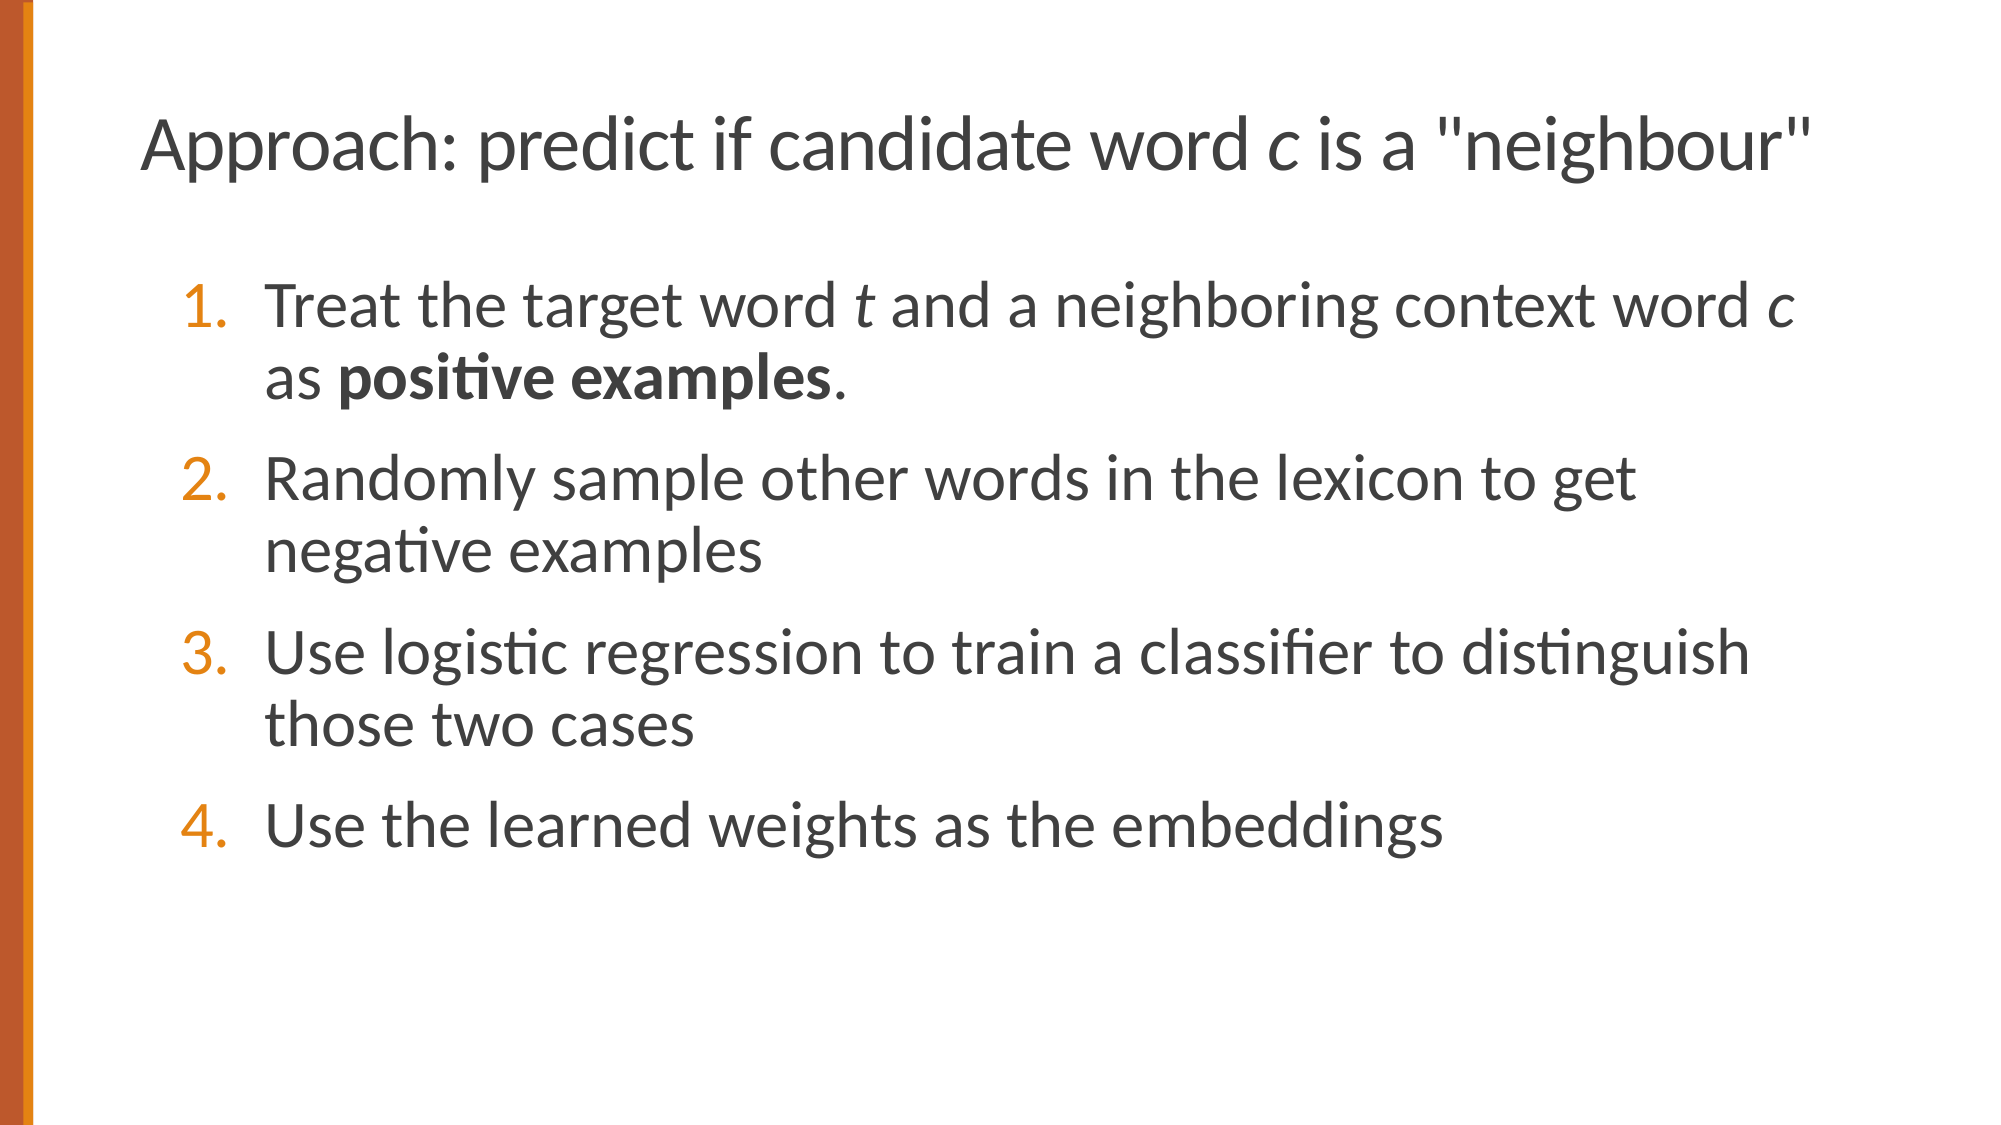

# Approach: predict if candidate word c is a "neighbour"
Treat the target word t and a neighboring context word c as positive examples.
Randomly sample other words in the lexicon to get negative examples
Use logistic regression to train a classifier to distinguish those two cases
Use the learned weights as the embeddings